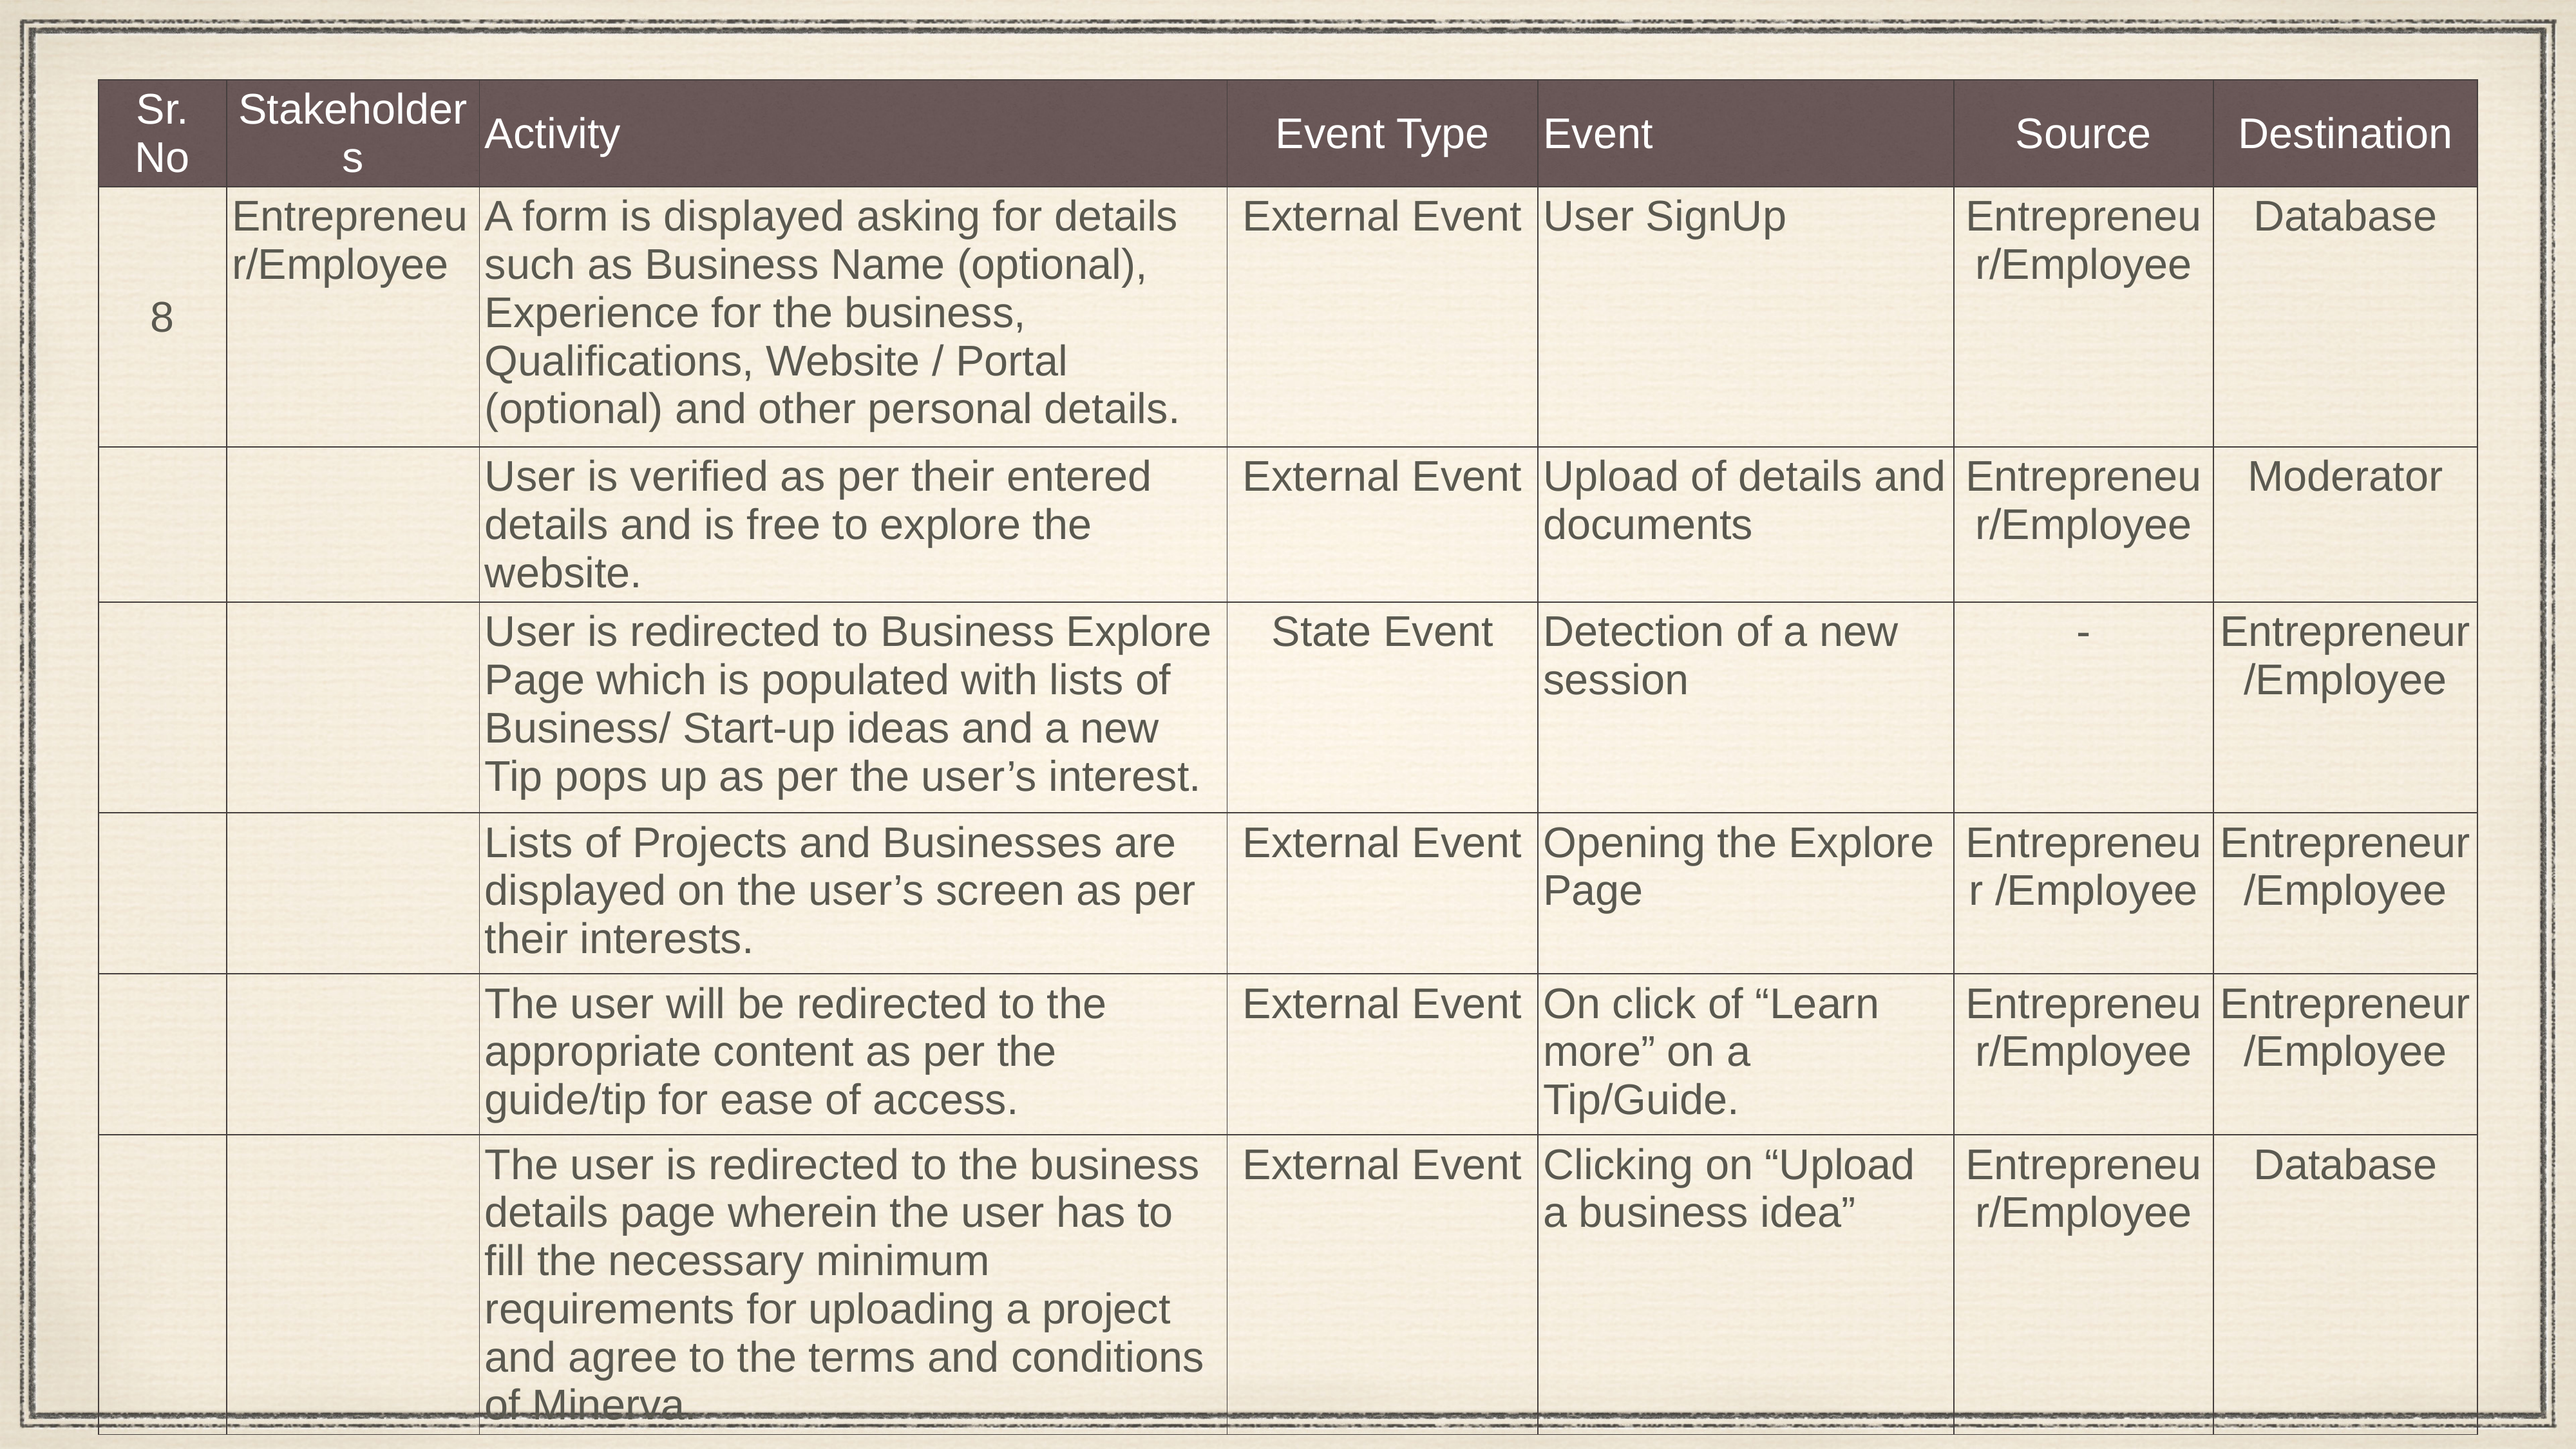

| Sr. No | Stakeholders | Activity | Event Type | Event | Source | Destination |
| --- | --- | --- | --- | --- | --- | --- |
| 8 | Entrepreneur/Employee | A form is displayed asking for details such as Business Name (optional), Experience for the business, Qualifications, Website / Portal (optional) and other personal details. | External Event | User SignUp | Entrepreneur/Employee | Database |
|  |  | User is verified as per their entered details and is free to explore the website. | External Event | Upload of details and documents | Entrepreneur/Employee | Moderator |
|  |  | User is redirected to Business Explore Page which is populated with lists of Business/ Start-up ideas and a new Tip pops up as per the user’s interest. | State Event | Detection of a new session | - | Entrepreneur/Employee |
|  |  | Lists of Projects and Businesses are displayed on the user’s screen as per their interests. | External Event | Opening the Explore Page | Entrepreneur /Employee | Entrepreneur /Employee |
|  |  | The user will be redirected to the appropriate content as per the guide/tip for ease of access. | External Event | On click of “Learn more” on a Tip/Guide. | Entrepreneur/Employee | Entrepreneur/Employee |
|  |  | The user is redirected to the business details page wherein the user has to fill the necessary minimum requirements for uploading a project and agree to the terms and conditions of Minerva. | External Event | Clicking on “Upload a business idea” | Entrepreneur/Employee | Database |